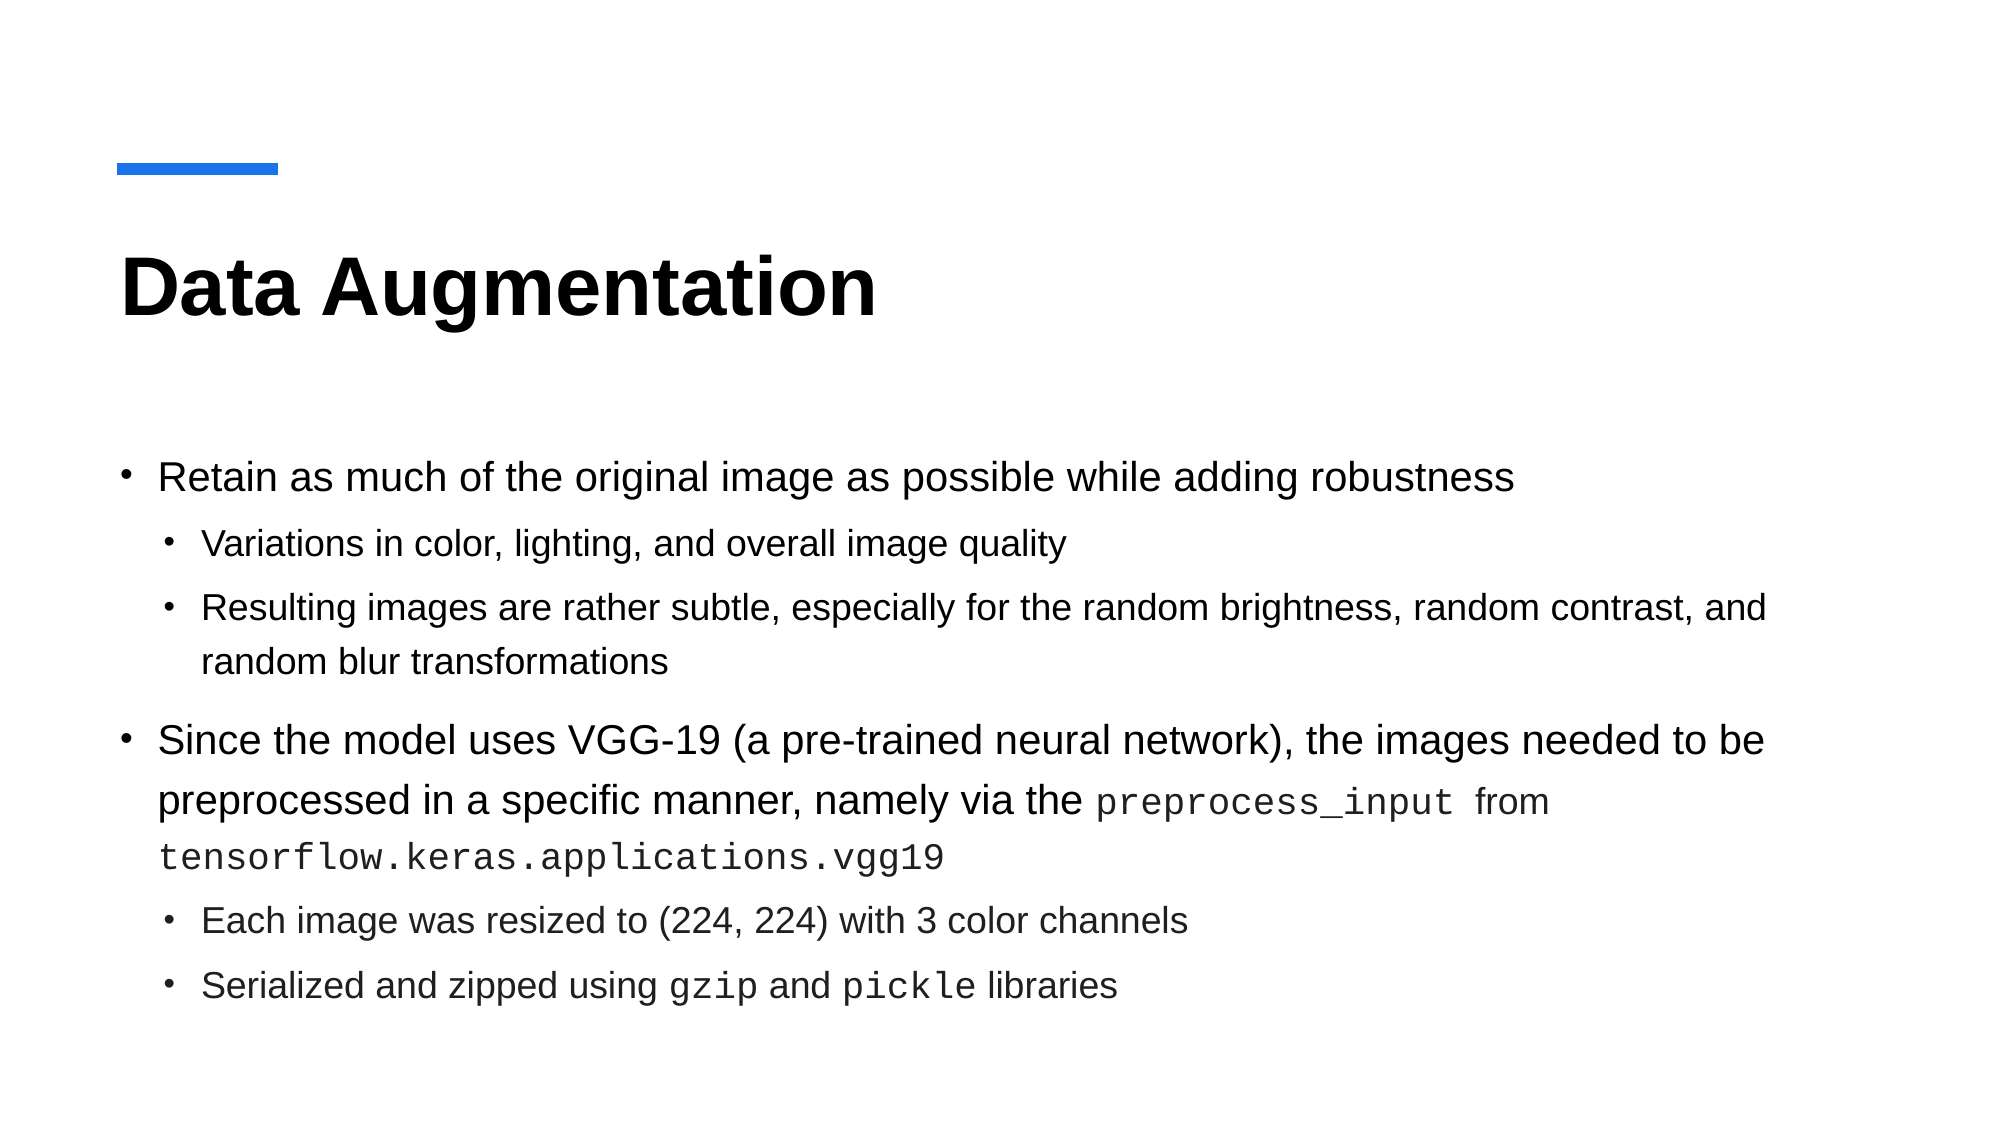

# Data Augmentation
Retain as much of the original image as possible while adding robustness
Variations in color, lighting, and overall image quality
Resulting images are rather subtle, especially for the random brightness, random contrast, and random blur transformations
Since the model uses VGG-19 (a pre-trained neural network), the images needed to be preprocessed in a specific manner, namely via the preprocess_input  from tensorflow.keras.applications.vgg19
Each image was resized to (224, 224) with 3 color channels
Serialized and zipped using gzip and pickle libraries